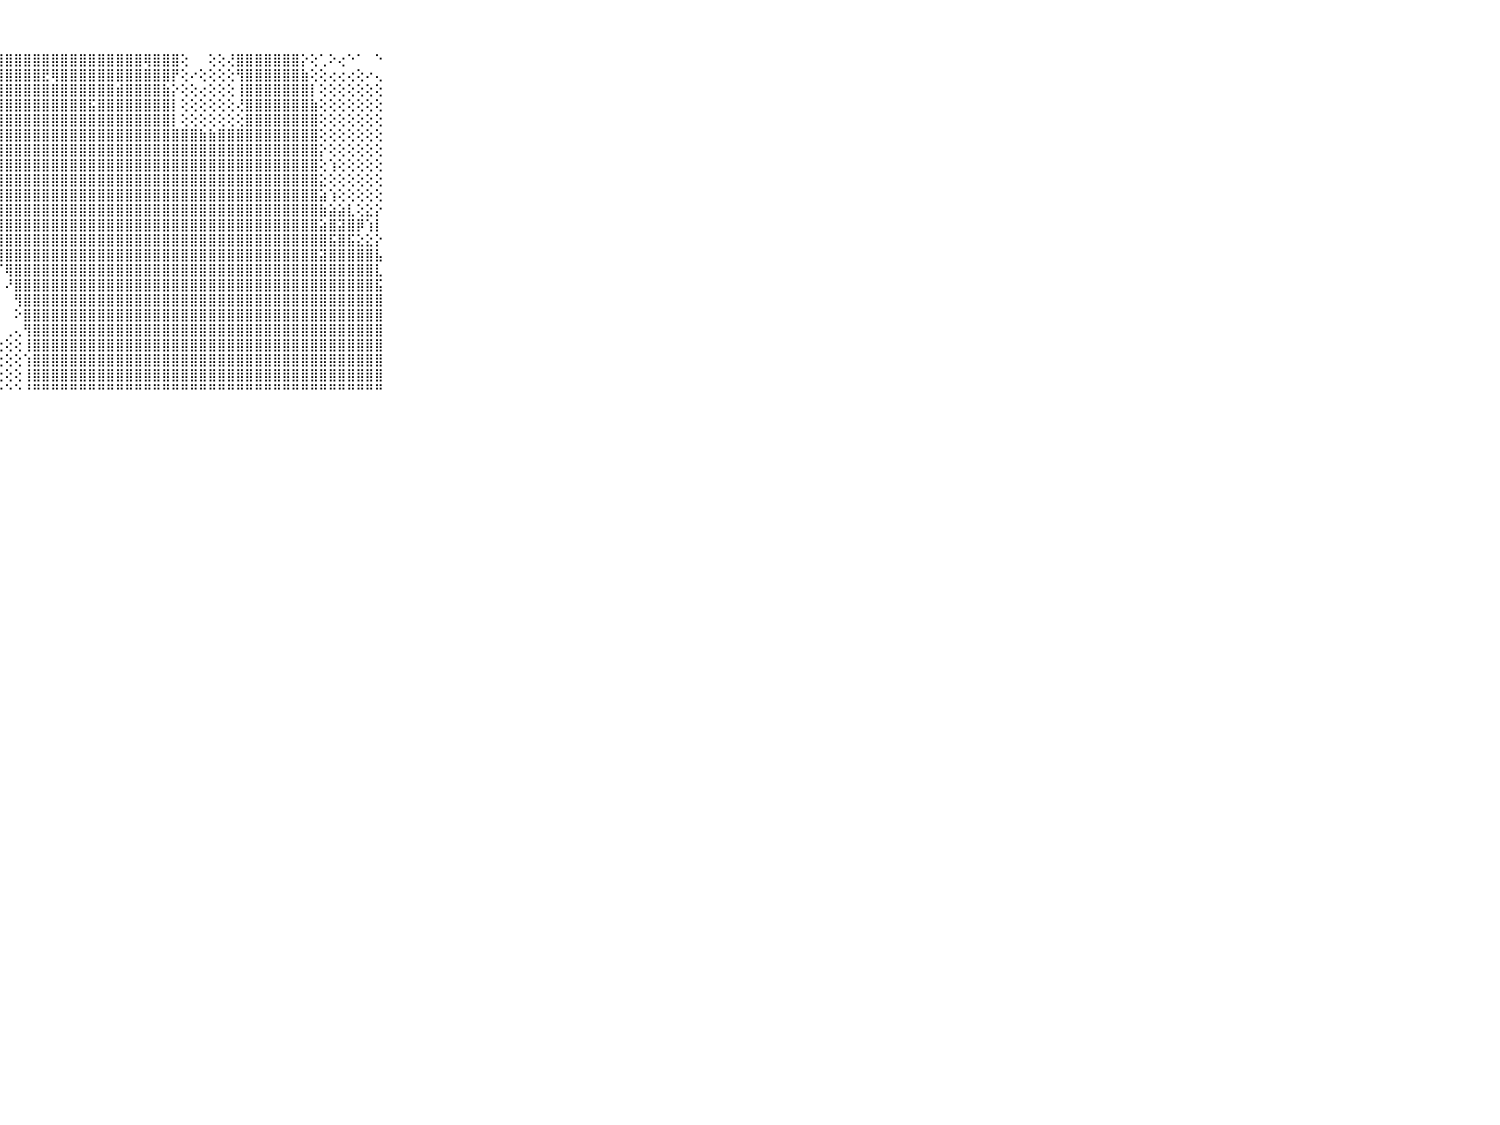

⠀⠀⠀⠀⠀⠀⠀⠀⠀⠀⠀⢸⢽⢿⣟⣻⡟⣿⣿⣿⣿⣿⣿⣿⣿⣿⣿⣿⣿⣿⣿⣿⣿⣿⣿⣿⣿⣿⣿⣿⣿⣿⣿⢿⣿⣿⣿⢕⠀⠀⢕⢕⢜⣿⣿⣿⣿⣿⣿⣿⡕⢕⢁⠕⢔⠑⠁⠀⠑⠀⠀⠀⠀⠀⠀⠀⠀⠀⠀⠀⠀
⠀⠀⠀⠀⠀⠀⠀⠀⠀⠀⠀⢱⣵⢟⢕⢑⠑⢕⡜⢟⣿⢿⣿⣿⣿⣿⣿⣿⣿⣿⣿⣿⣟⢿⣿⣿⣿⣿⣿⣿⣿⣿⣿⣿⣿⣿⡟⢕⠔⢕⢕⢕⢕⢻⣿⣿⣿⣿⣿⣿⣷⢕⢕⢔⢔⢔⢕⠔⢄⠀⠀⠀⠀⠀⠀⠀⠀⠀⠀⠀⠀
⠀⠀⠀⠀⠀⠀⠀⠀⠀⠀⠀⢕⢕⠕⢕⢇⢕⣵⡾⢿⢟⢿⣿⣿⣿⣿⣿⣿⣿⣿⣿⣿⣿⣿⣿⣿⣿⣿⣿⣿⣾⣿⣿⣿⣿⣷⡕⢕⢕⢔⢕⢕⢕⢸⣿⣿⣿⣿⣿⣿⣿⡇⢕⢕⢕⢕⢕⢕⢕⠀⠀⠀⠀⠀⠀⠀⠀⠀⠀⠀⠀
⠀⠀⠀⠀⠀⠀⠀⠀⠀⠀⠀⠀⠄⢕⢕⢇⠝⢑⢁⢕⢔⣕⣾⣿⣿⣿⣿⣿⣿⣿⣿⣿⣿⣿⣿⣿⣿⣯⣿⣿⣿⣿⣿⣿⣿⣿⡇⢕⢕⢕⢕⢕⢕⢜⣿⣿⣿⣿⣿⣿⣿⣷⢕⢕⢕⢕⢕⢕⢕⠀⠀⠀⠀⠀⠀⠀⠀⠀⠀⠀⠀
⠀⠀⠀⠀⠀⠀⠀⠀⠀⠀⠀⢔⡔⢅⢕⢕⢕⢕⢕⢸⣿⣿⣿⣿⣿⣿⣿⣿⣿⣿⣿⣿⣿⣿⣿⣿⣿⣿⣿⣿⣿⣿⣿⣿⣿⣿⡇⢕⢕⢕⢕⢕⢕⢕⣿⣿⣿⣿⣿⣿⣿⣿⢕⢕⢕⢕⢕⢕⢕⠀⠀⠀⠀⠀⠀⠀⠀⠀⠀⠀⠀
⠀⠀⠀⠀⠀⠀⠀⠀⠀⠀⠀⢕⣕⣱⣵⣷⣾⣾⣾⣿⣿⣿⣿⣿⣿⣿⣿⣿⣿⣿⣿⣿⣿⣿⣿⣿⣿⣿⣿⣿⣿⣿⣿⣿⣿⣿⣿⣿⣿⣷⣷⣿⣿⣿⣿⣿⣿⣿⣿⣿⣿⣿⢕⢕⢕⢕⢕⢕⢕⠀⠀⠀⠀⠀⠀⠀⠀⠀⠀⠀⠀
⠀⠀⠀⠀⠀⠀⠀⠀⠀⠀⠀⢱⣿⣿⣿⣿⣿⣿⣿⣿⣿⣿⣿⣿⣿⣿⣿⣿⣿⣿⣿⣿⣿⣿⣿⣿⣿⣿⣿⣿⣿⣿⣿⣿⣿⣿⣿⣿⣿⣿⣿⣿⣿⣿⣿⣿⣿⣿⣿⣿⣿⣿⡕⢕⢕⢕⢕⢕⢕⠀⠀⠀⠀⠀⠀⠀⠀⠀⠀⠀⠀
⠀⠀⠀⠀⠀⠀⠀⠀⠀⠀⠀⢱⣿⣿⣿⣿⣿⣿⣿⣿⣿⣿⣿⣿⣿⣿⣿⣿⣿⣿⣿⣿⣿⣿⣿⣿⣿⣿⣿⣿⣿⣿⣿⣿⣿⣿⣿⣿⣿⣿⣿⣿⣿⣿⣿⣿⣿⣿⣿⣿⣿⣿⢕⢱⢕⢕⢕⢕⢕⠀⠀⠀⠀⠀⠀⠀⠀⠀⠀⠀⠀
⠀⠀⠀⠀⠀⠀⠀⠀⠀⠀⠀⢜⣿⣿⣿⣿⣿⣿⣿⣿⣿⣿⣿⣿⣿⣿⣿⣿⣿⣿⣿⣿⣿⣿⣿⣿⣿⣿⣿⣿⣿⣿⣿⣿⣿⣿⣿⣿⣿⣿⣿⣿⣿⣿⣿⣿⣿⣿⣿⣿⣿⣿⣕⢕⢕⢕⢕⢕⢕⠀⠀⠀⠀⠀⠀⠀⠀⠀⠀⠀⠀
⠀⠀⠀⠀⠀⠀⠀⠀⠀⠀⠀⢕⢿⣿⣿⣿⣿⣿⣿⣿⣿⣿⣿⣿⣿⣿⣿⣿⣿⣿⣿⣿⣿⣿⣿⣿⣿⣿⣿⣿⣿⣿⣿⣿⣿⣿⣿⣿⣿⣿⣿⣿⣿⣿⣿⣿⣿⣿⣿⣿⣿⣿⣵⢱⢕⢕⢕⢕⢕⠀⠀⠀⠀⠀⠀⠀⠀⠀⠀⠀⠀
⠀⠀⠀⠀⠀⠀⠀⠀⠀⠀⠀⣧⣸⣿⣿⣿⣿⣿⣿⣿⣿⣿⣿⣿⣿⣿⣿⣿⣿⣿⣿⣿⣿⣿⣿⣿⣿⣿⣿⣿⣿⣿⣿⣿⣿⣿⣿⣿⣿⣿⣿⣿⣿⣿⣿⣿⣿⣿⣿⣿⣿⣿⣷⣵⣵⣇⢕⣕⡕⠀⠀⠀⠀⠀⠀⠀⠀⠀⠀⠀⠀
⠀⠀⠀⠀⠀⠀⠀⠀⠀⠀⠀⣿⣿⣿⣿⣿⣿⣿⣿⣿⣿⣿⣿⣿⣿⣿⣿⣿⣿⣿⣿⣿⣿⣿⣿⣿⣿⣿⣿⣿⣿⣿⣿⣿⣿⣿⣿⣿⣿⣿⣿⣿⣿⣿⣿⣿⣿⣿⣿⣿⣿⣿⣵⣿⣽⣿⡿⢱⡇⠀⠀⠀⠀⠀⠀⠀⠀⠀⠀⠀⠀
⠀⠀⠀⠀⠀⠀⠀⠀⠀⠀⠀⣿⣿⣿⣿⣿⣿⣿⣿⣿⣿⣿⣿⣿⣿⣿⣿⣿⣿⣿⣿⣿⣿⣿⣿⣿⣿⣿⣿⣿⣿⣿⣿⣿⣿⣿⣿⣿⣿⣿⣿⣿⣿⣿⣿⣿⣿⣿⣿⣿⣿⣿⣿⣯⣿⣯⣕⣕⡕⠀⠀⠀⠀⠀⠀⠀⠀⠀⠀⠀⠀
⠀⠀⠀⠀⠀⠀⠀⠀⠀⠀⠀⣾⣿⣿⡻⣿⣿⣿⣿⣿⣿⣿⣿⣿⣿⣿⣿⣿⣿⣿⣿⣿⣿⣿⣿⣿⣿⣿⣿⣿⣿⣿⣿⣿⣿⣿⣿⣿⣿⣿⣿⣿⣿⣿⣿⣿⣿⣿⣿⣿⣿⣿⣽⣿⣿⣿⣿⣿⣧⠀⠀⠀⠀⠀⠀⠀⠀⠀⠀⠀⠀
⠀⠀⠀⠀⠀⠀⠀⠀⠀⠀⠀⣿⣿⣿⡧⣿⣿⣿⣿⣿⣿⣿⣿⣿⣿⣿⣿⡏⢿⣿⣿⣿⣿⣿⣿⣿⣿⣿⣿⣿⣿⣿⣿⣿⣿⣿⣿⣿⣿⣿⣿⣿⣿⣿⣿⣿⣿⣿⣿⣿⣿⣿⣿⣿⣿⣿⣿⣿⣇⠀⠀⠀⠀⠀⠀⠀⠀⠀⠀⠀⠀
⠀⠀⠀⠀⠀⠀⠀⠀⠀⠀⠀⣿⣿⣿⣇⢜⢿⣿⣿⣿⣿⣿⣿⣿⣿⣿⣿⠁⠜⣿⣿⣿⣿⣿⣿⣿⣿⣿⣿⣿⣿⣿⣿⣿⣿⣿⣿⣿⣿⣿⣿⣿⣿⣿⣿⣿⣿⣿⣿⣿⣿⣿⣿⣿⣿⣿⣿⣿⣯⠀⠀⠀⠀⠀⠀⠀⠀⠀⠀⠀⠀
⠀⠀⠀⠀⠀⠀⠀⠀⠀⠀⠀⣿⣿⣿⣿⣇⠘⢟⢿⣿⣿⢝⢟⢏⢻⢟⠑⠀⠀⢻⣿⣿⣿⣿⣿⣿⣿⣿⣿⣿⣿⣿⣿⣿⣿⣿⣿⣿⣿⣿⣿⣿⣿⣿⣿⣿⣿⣿⣿⣿⣿⣿⣿⣿⣿⣿⣿⣿⣿⠀⠀⠀⠀⠀⠀⠀⠀⠀⠀⠀⠀
⠀⠀⠀⠀⠀⠀⠀⠀⠀⠀⠀⣿⣿⣿⣿⣿⡕⢔⢐⠑⠑⠑⠁⠁⠀⠀⠀⠀⠀⠕⣿⣿⣿⣿⣿⣿⣿⣿⣿⣿⣿⣿⣿⣿⣿⣿⣿⣿⣿⣿⣿⣿⣿⣿⣿⣿⣿⣿⣿⣿⣿⣿⣿⣿⣿⣿⣿⣿⣿⠀⠀⠀⠀⠀⠀⠀⠀⠀⠀⠀⠀
⠀⠀⠀⠀⠀⠀⠀⠀⠀⠀⠀⣿⣿⣿⣿⣿⡇⢔⢄⠔⠄⠀⠀⠀⠀⠀⠀⠀⢀⢄⢻⣿⣿⣿⣿⣿⣿⣿⣿⣿⣿⣿⣿⣿⣿⣿⣿⣿⣿⣿⣿⣿⣿⣿⣿⣿⣿⣿⣿⣿⣿⣿⣿⣿⣿⣿⣿⣿⣿⠀⠀⠀⠀⠀⠀⠀⠀⠀⠀⠀⠀
⠀⠀⠀⠀⠀⠀⠀⠀⠀⠀⠀⣿⣿⣿⣿⣿⣧⢕⢕⢕⢔⢄⠀⢄⢄⢀⢔⢕⢕⢕⢸⣿⣿⣿⣿⣿⣿⣿⣿⣿⣿⣿⣿⣿⣿⣿⣿⣿⣿⣿⣿⣿⣿⣿⣿⣿⣿⣿⣿⣿⣿⣿⣿⣿⣿⣿⣿⣿⣿⠀⠀⠀⠀⠀⠀⠀⠀⠀⠀⠀⠀
⠀⠀⠀⠀⠀⠀⠀⠀⠀⠀⠀⣿⣿⣿⣿⣿⣿⣿⣧⣕⢕⢕⠕⢅⢑⢕⢅⢕⢕⢕⢱⣿⣿⣿⣿⣿⣿⣿⣿⣿⣿⣿⣿⣿⣿⣿⣿⣿⣿⣿⣿⣿⣿⣿⣿⣿⣿⣿⣿⣿⣿⣿⣿⣿⣿⣿⣿⣿⣿⠀⠀⠀⠀⠀⠀⠀⠀⠀⠀⠀⠀
⠀⠀⠀⠀⠀⠀⠀⠀⠀⠀⠀⣿⣿⣿⣿⣿⣿⣿⣿⣿⣿⣷⣕⢕⢕⢕⢕⢕⢕⢕⢸⣿⣿⣿⣿⣿⣿⣿⣿⣿⣿⣿⣿⣿⣿⣿⣿⣿⣿⣿⣿⣿⣿⣿⣿⣿⣿⣿⣿⣿⣿⣿⣿⣿⣿⣿⣿⣿⣿⠀⠀⠀⠀⠀⠀⠀⠀⠀⠀⠀⠀
⠀⠀⠀⠀⠀⠀⠀⠀⠀⠀⠀⠛⠛⠛⠛⠛⠛⠛⠛⠛⠛⠛⠛⠃⠑⠑⠑⠑⠑⠑⠘⠛⠛⠛⠛⠛⠛⠛⠛⠛⠛⠛⠛⠛⠛⠛⠛⠛⠛⠛⠛⠛⠛⠛⠛⠛⠛⠛⠛⠛⠛⠛⠛⠛⠛⠛⠛⠛⠛⠀⠀⠀⠀⠀⠀⠀⠀⠀⠀⠀⠀